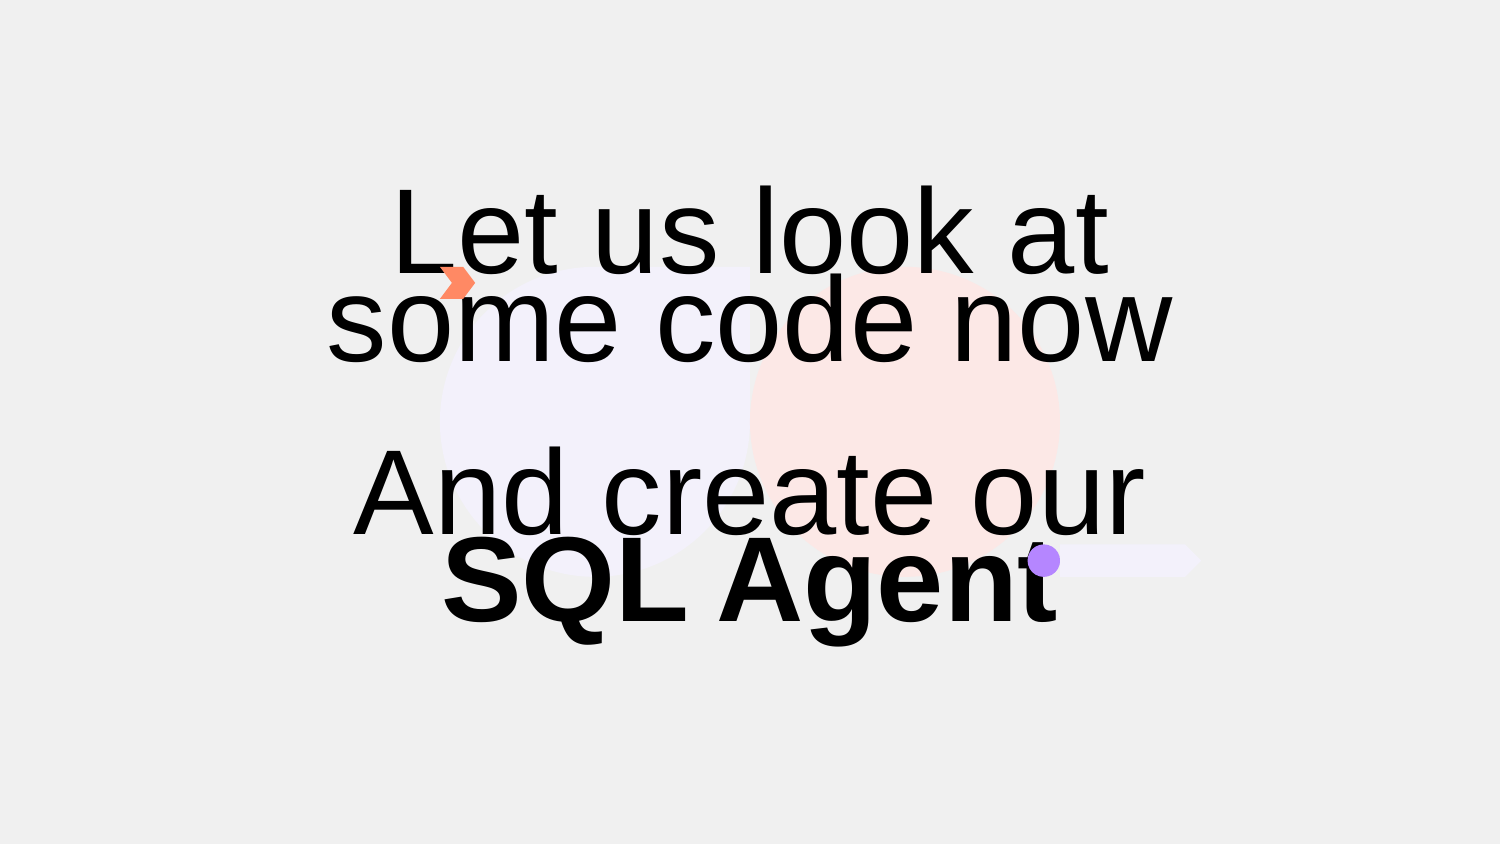

Let us look at some code now

And create our
SQL Agent